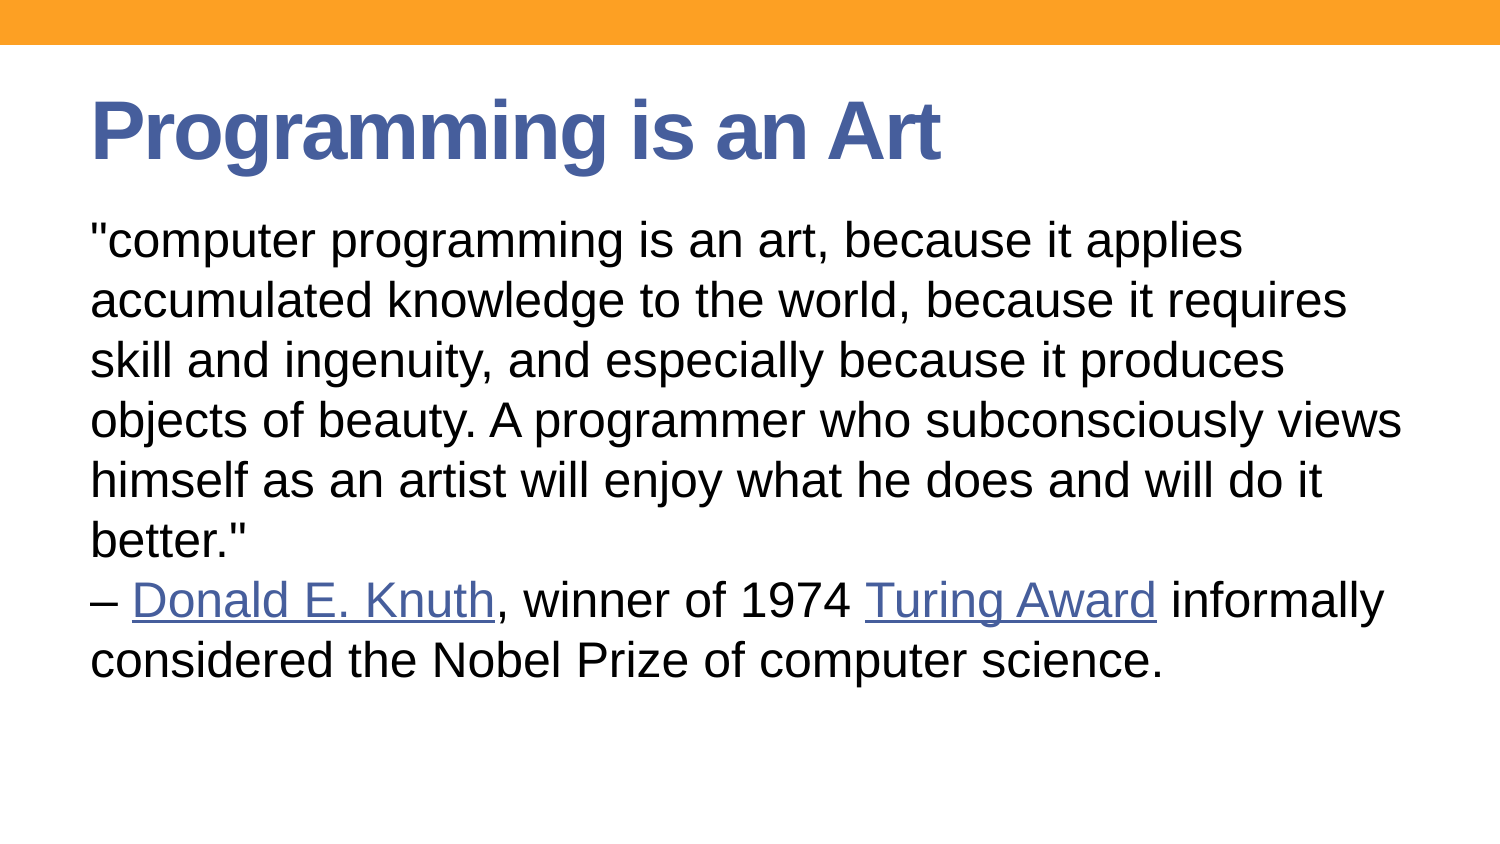

# Programming is an Art
"computer programming is an art, because it applies accumulated knowledge to the world, because it requires skill and ingenuity, and especially because it produces objects of beauty. A programmer who subconsciously views himself as an artist will enjoy what he does and will do it better."
– Donald E. Knuth, winner of 1974 Turing Award informally considered the Nobel Prize of computer science.